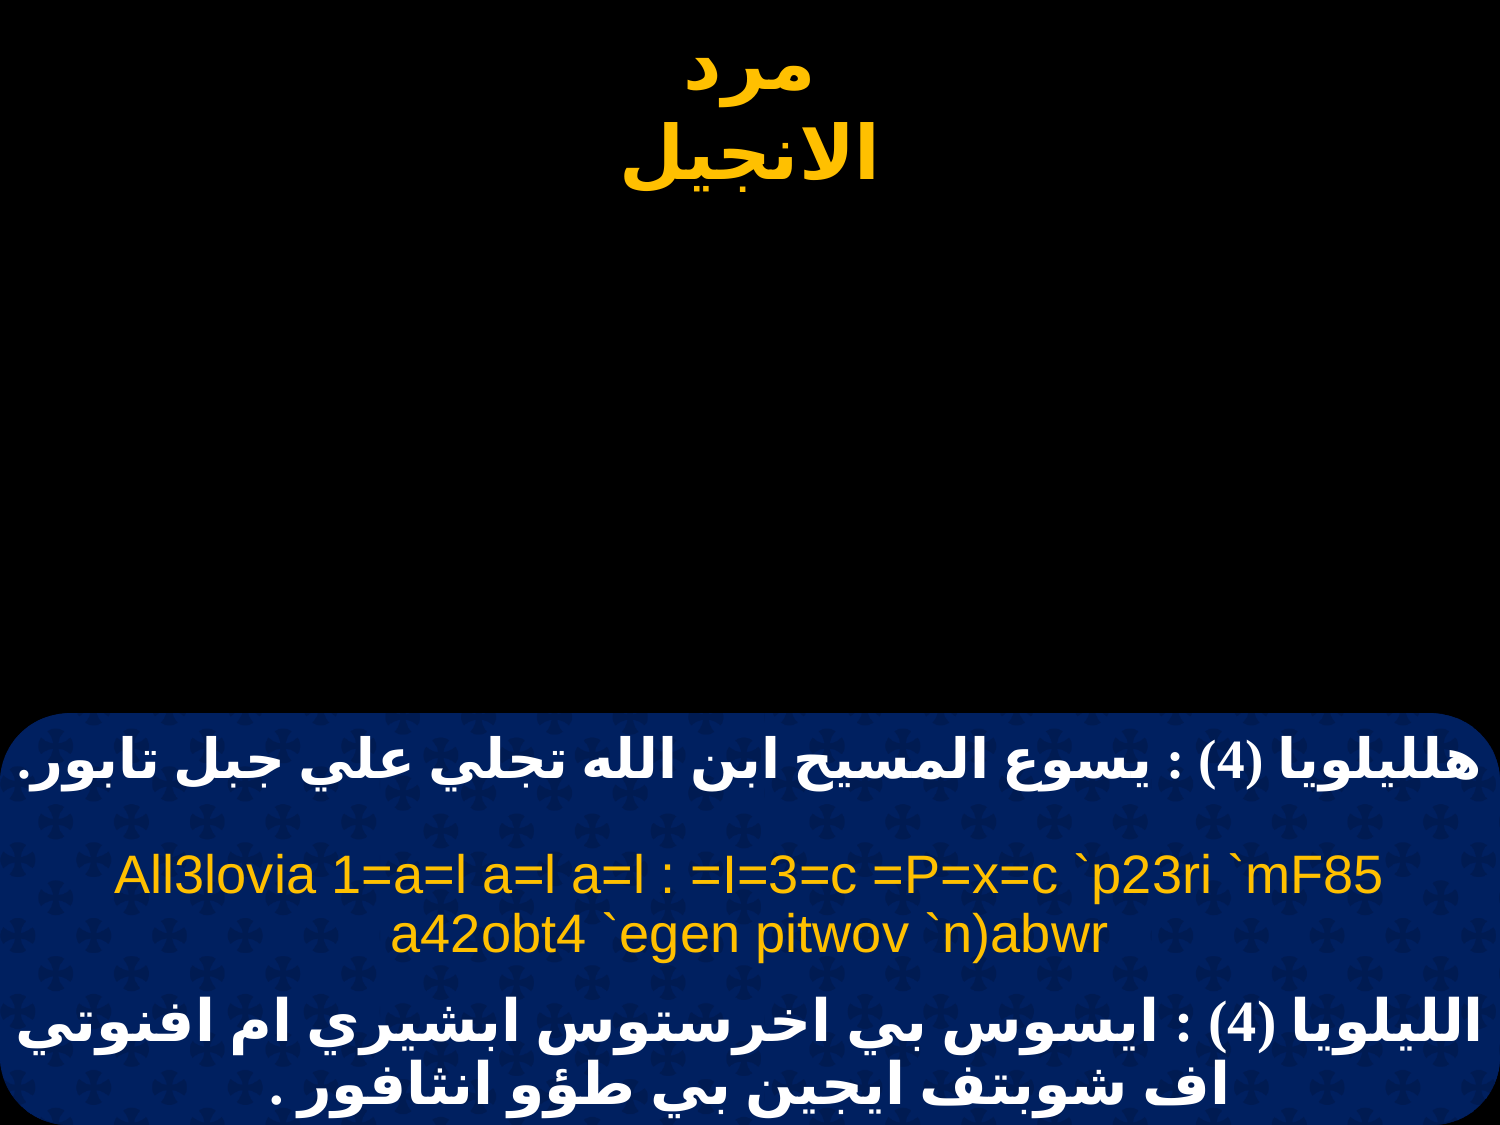

# هلليلويا (4) : يسوع المسيح ابن الله تجلي علي جبل تابور.
All3lovia 1=a=l a=l a=l : =I=3=c =P=x=c `p23ri `mF85 a42obt4 `egen pitwov `n)abwr
الليلويا (4) : ايسوس بي اخرستوس ابشيري ام افنوتي اف شوبتف ايجين بي طؤو انثافور .